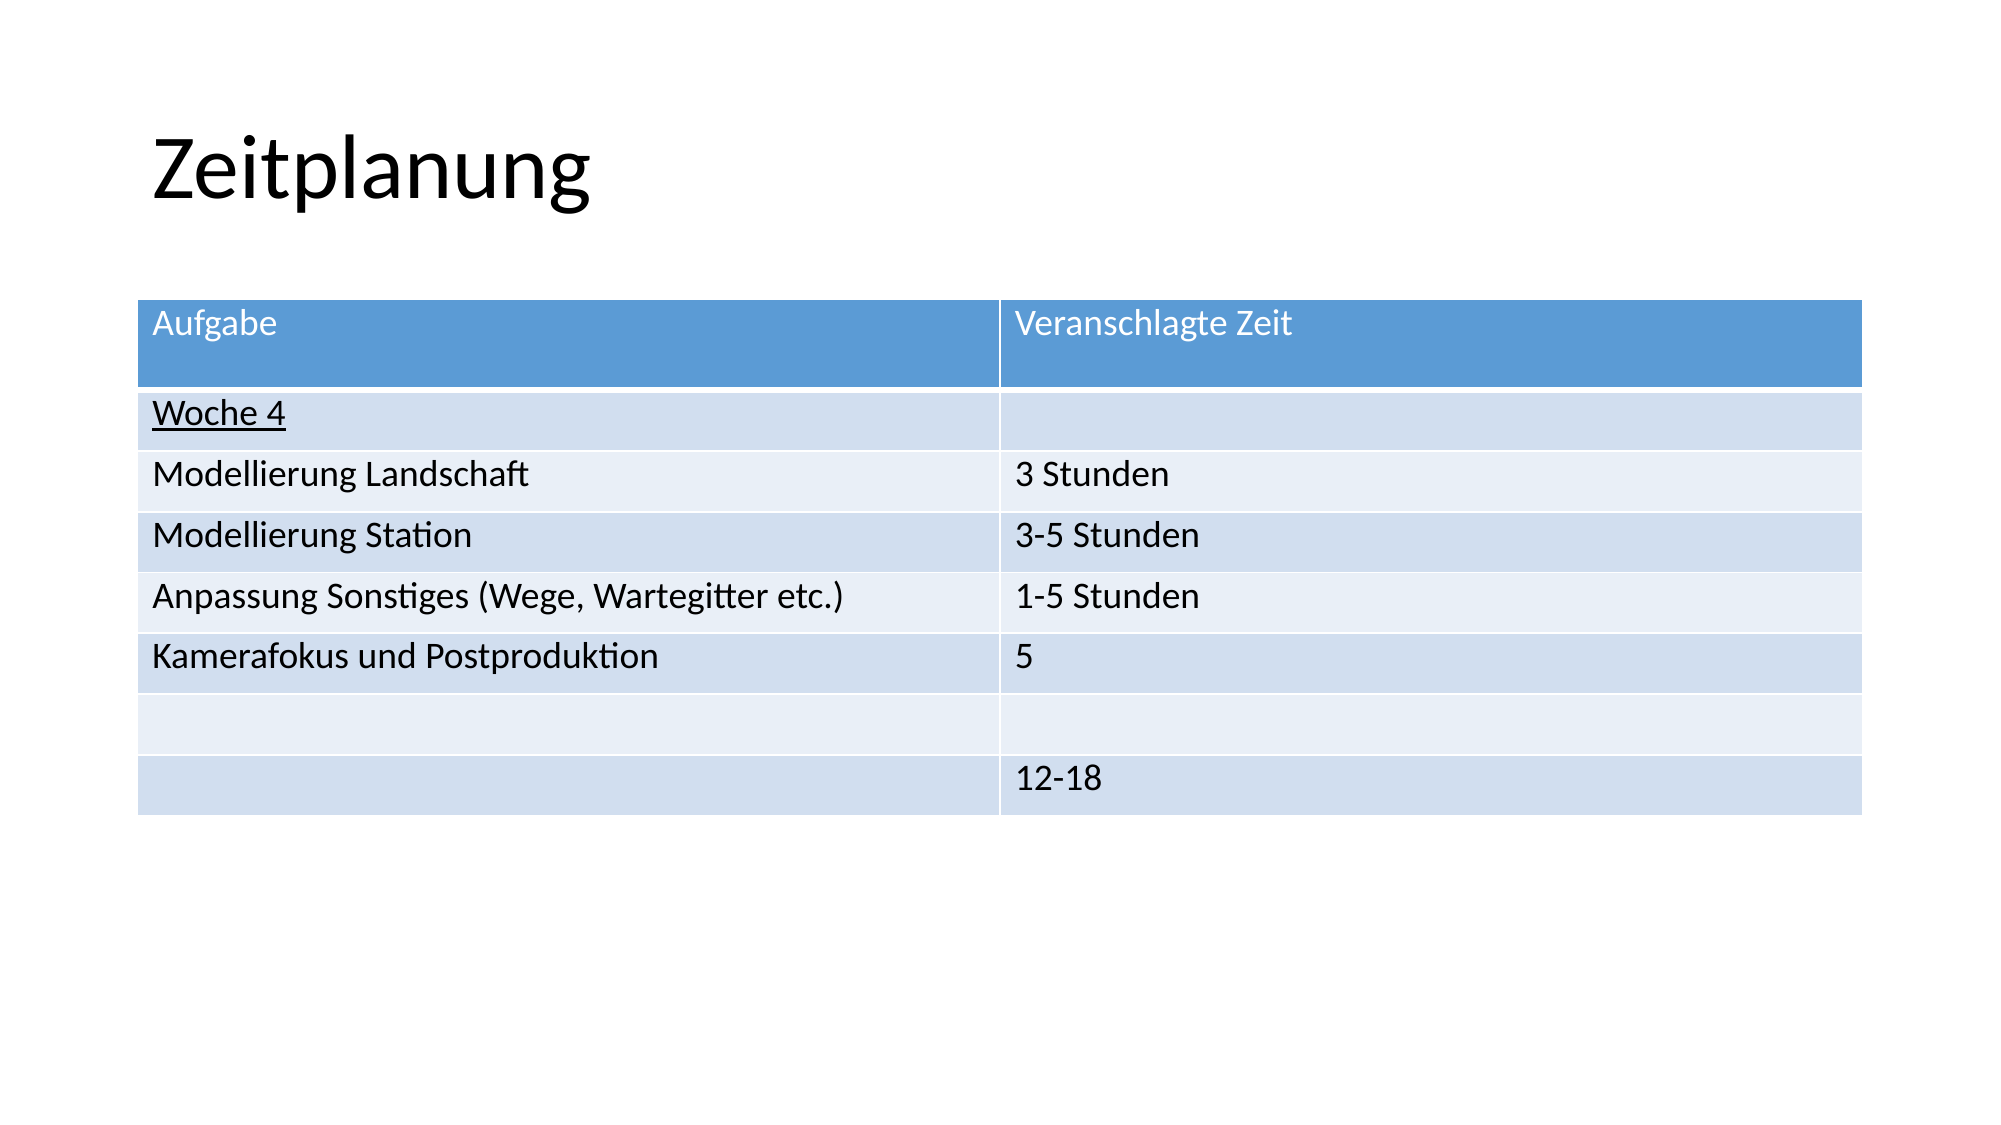

# Zeitplanung
| Aufgabe | Veranschlagte Zeit |
| --- | --- |
| Woche 4 |  |
| Modellierung Landschaft | 3 Stunden |
| Modellierung Station | 3-5 Stunden |
| Anpassung Sonstiges (Wege, Wartegitter etc.) | 1-5 Stunden |
| Kamerafokus und Postproduktion | 5 |
|  |  |
|  | 12-18 |